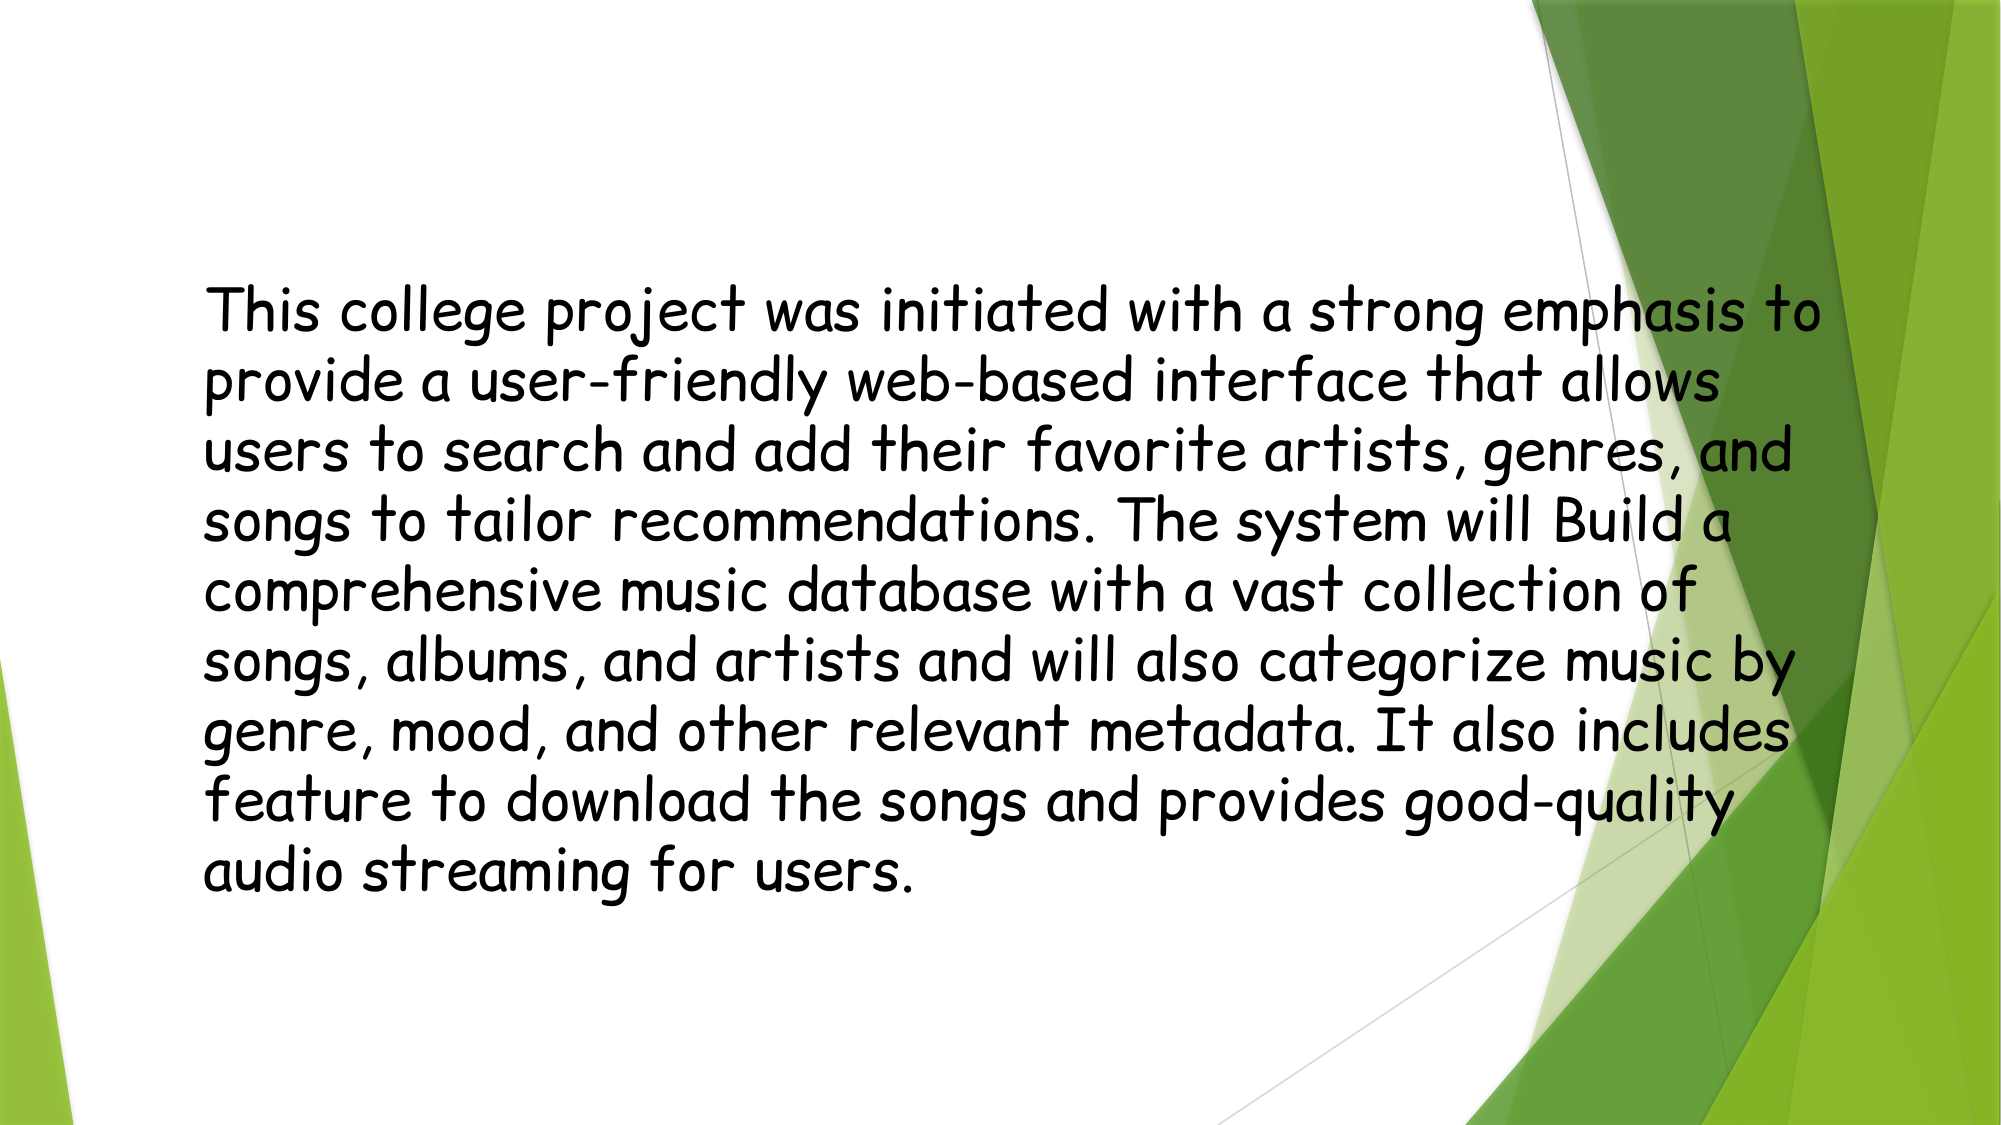

This college project was initiated with a strong emphasis to  provide a user-friendly web-based interface that allows users to search and add their favorite artists, genres, and songs to tailor recommendations. The system will Build a comprehensive music database with a vast collection of songs, albums, and artists and will also categorize music by genre, mood, and other relevant metadata. It also includes feature to download the songs and provides good-quality audio streaming for users.